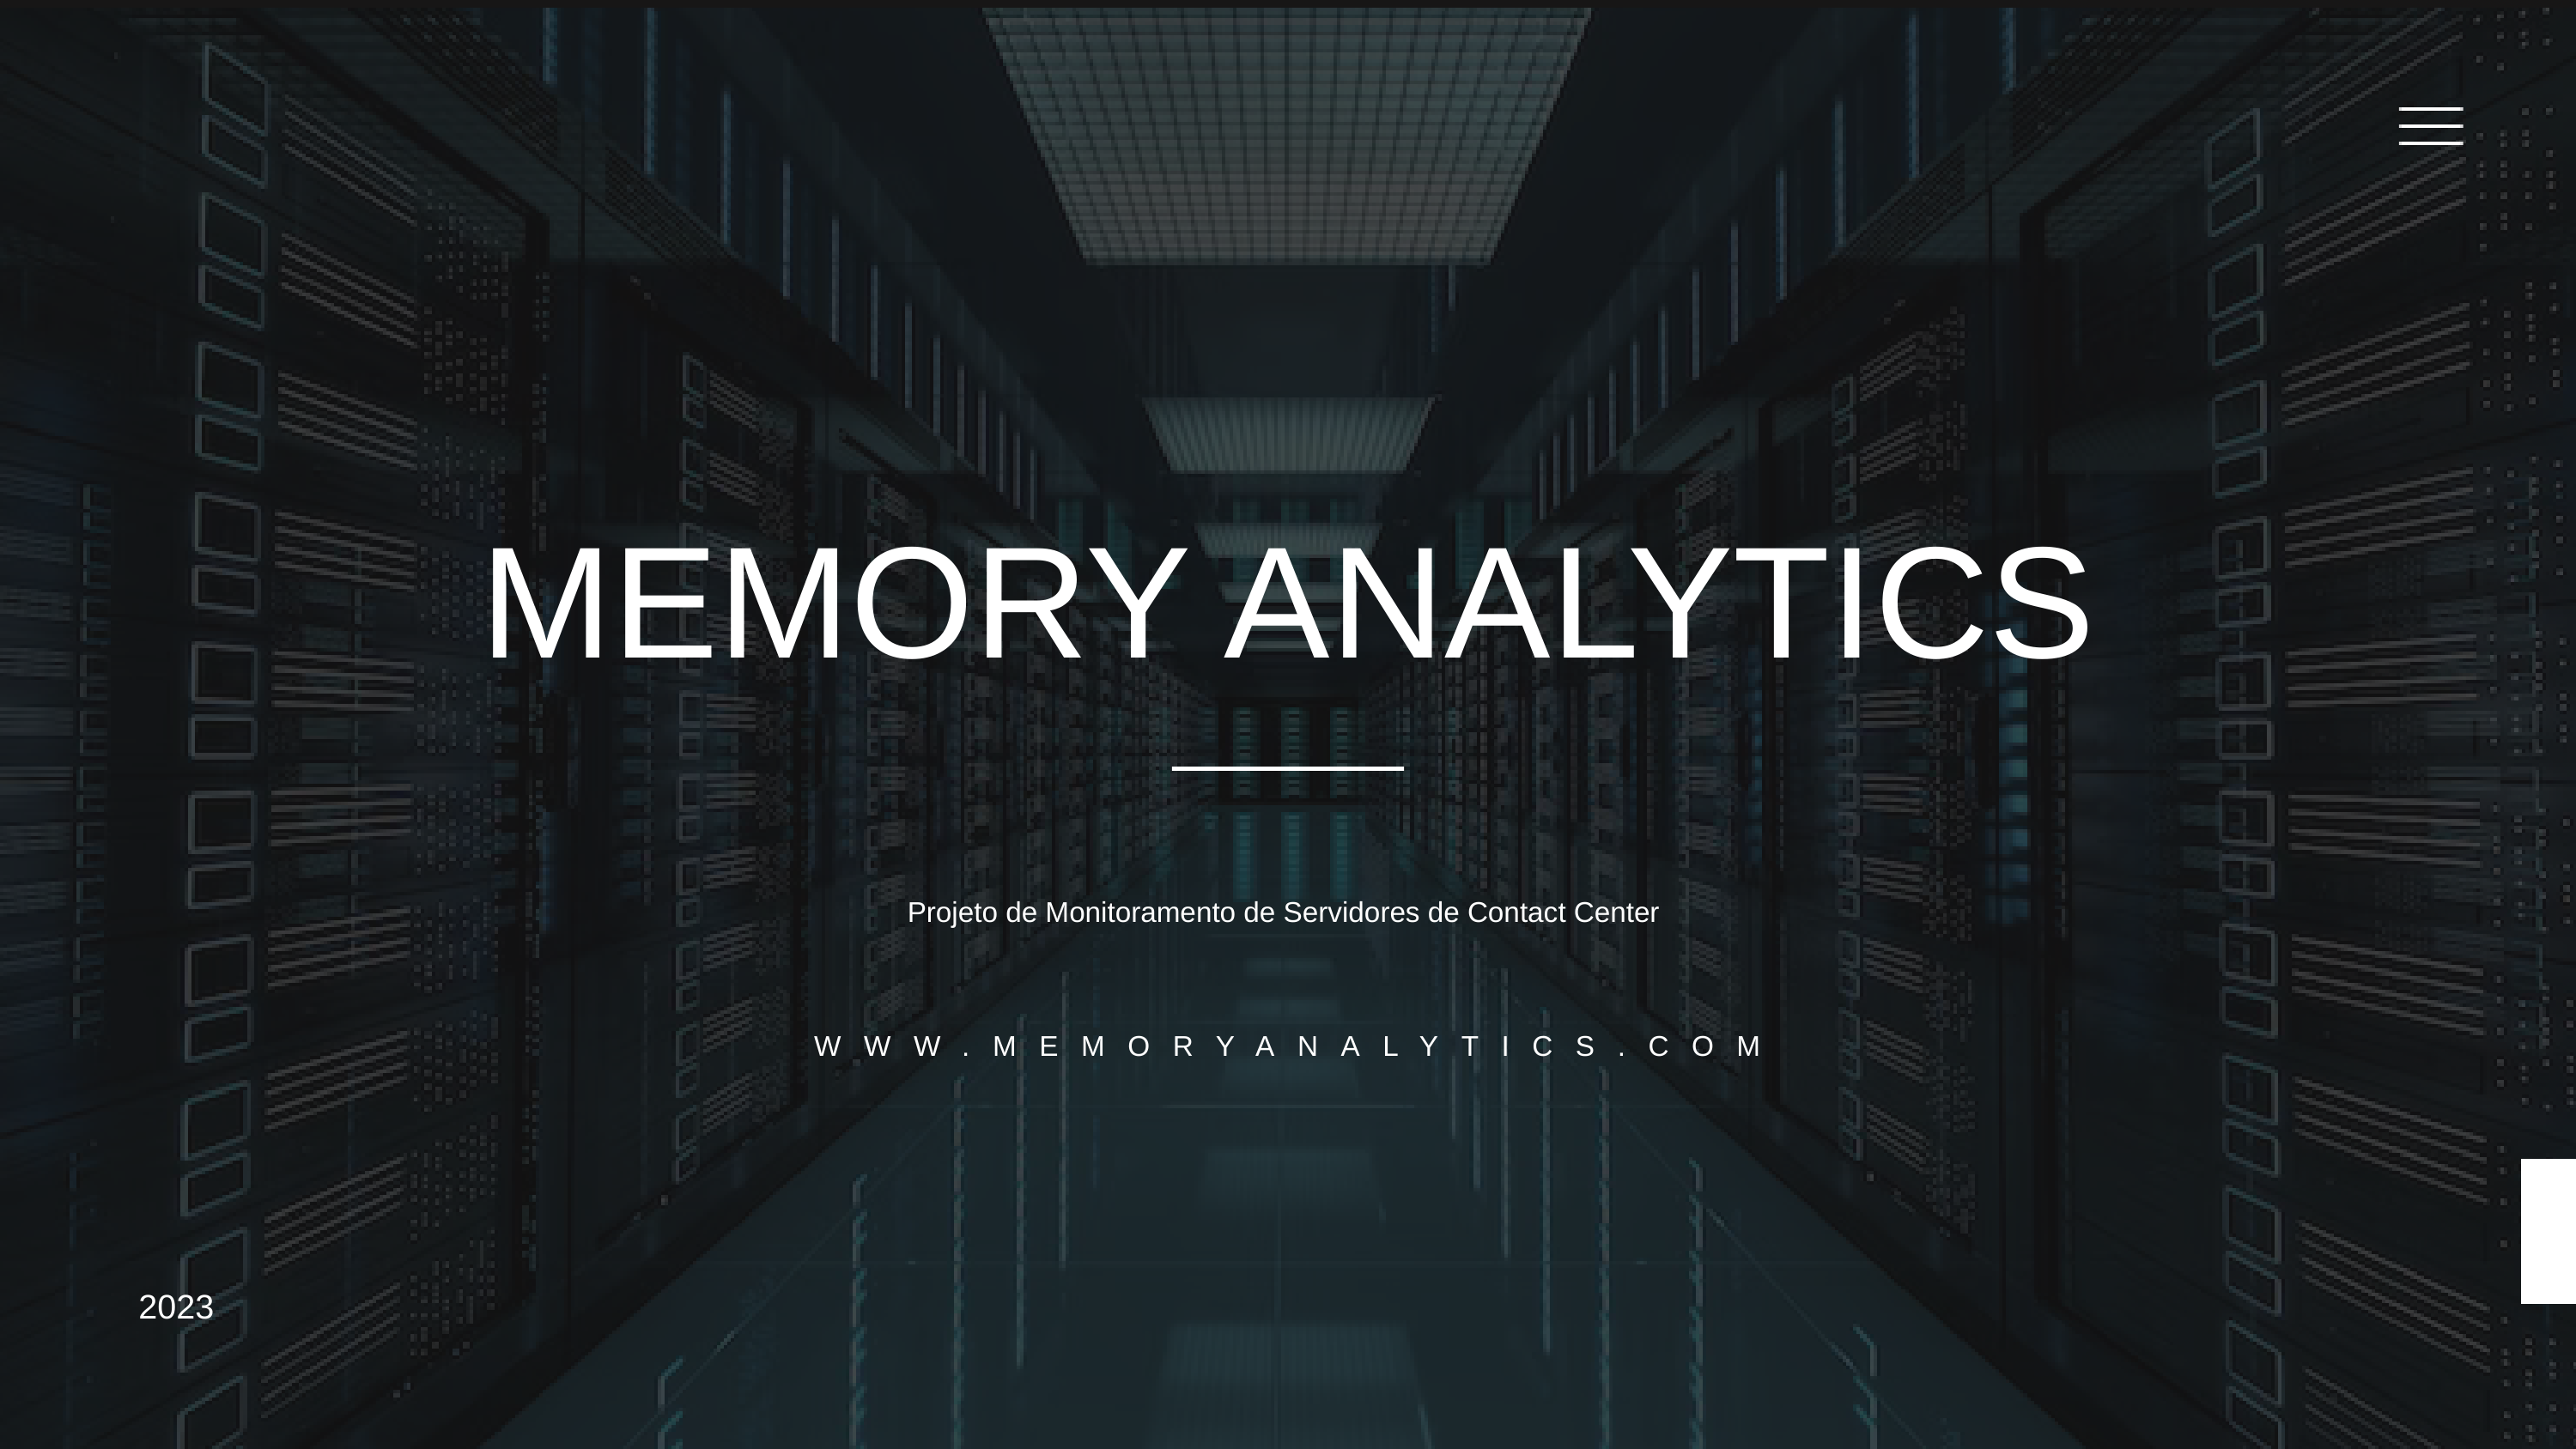

MEMORY ANALYTICS

Projeto de Monitoramento de Servidores de Contact Center
WWW.MEMORYANALYTICS.COM

2023